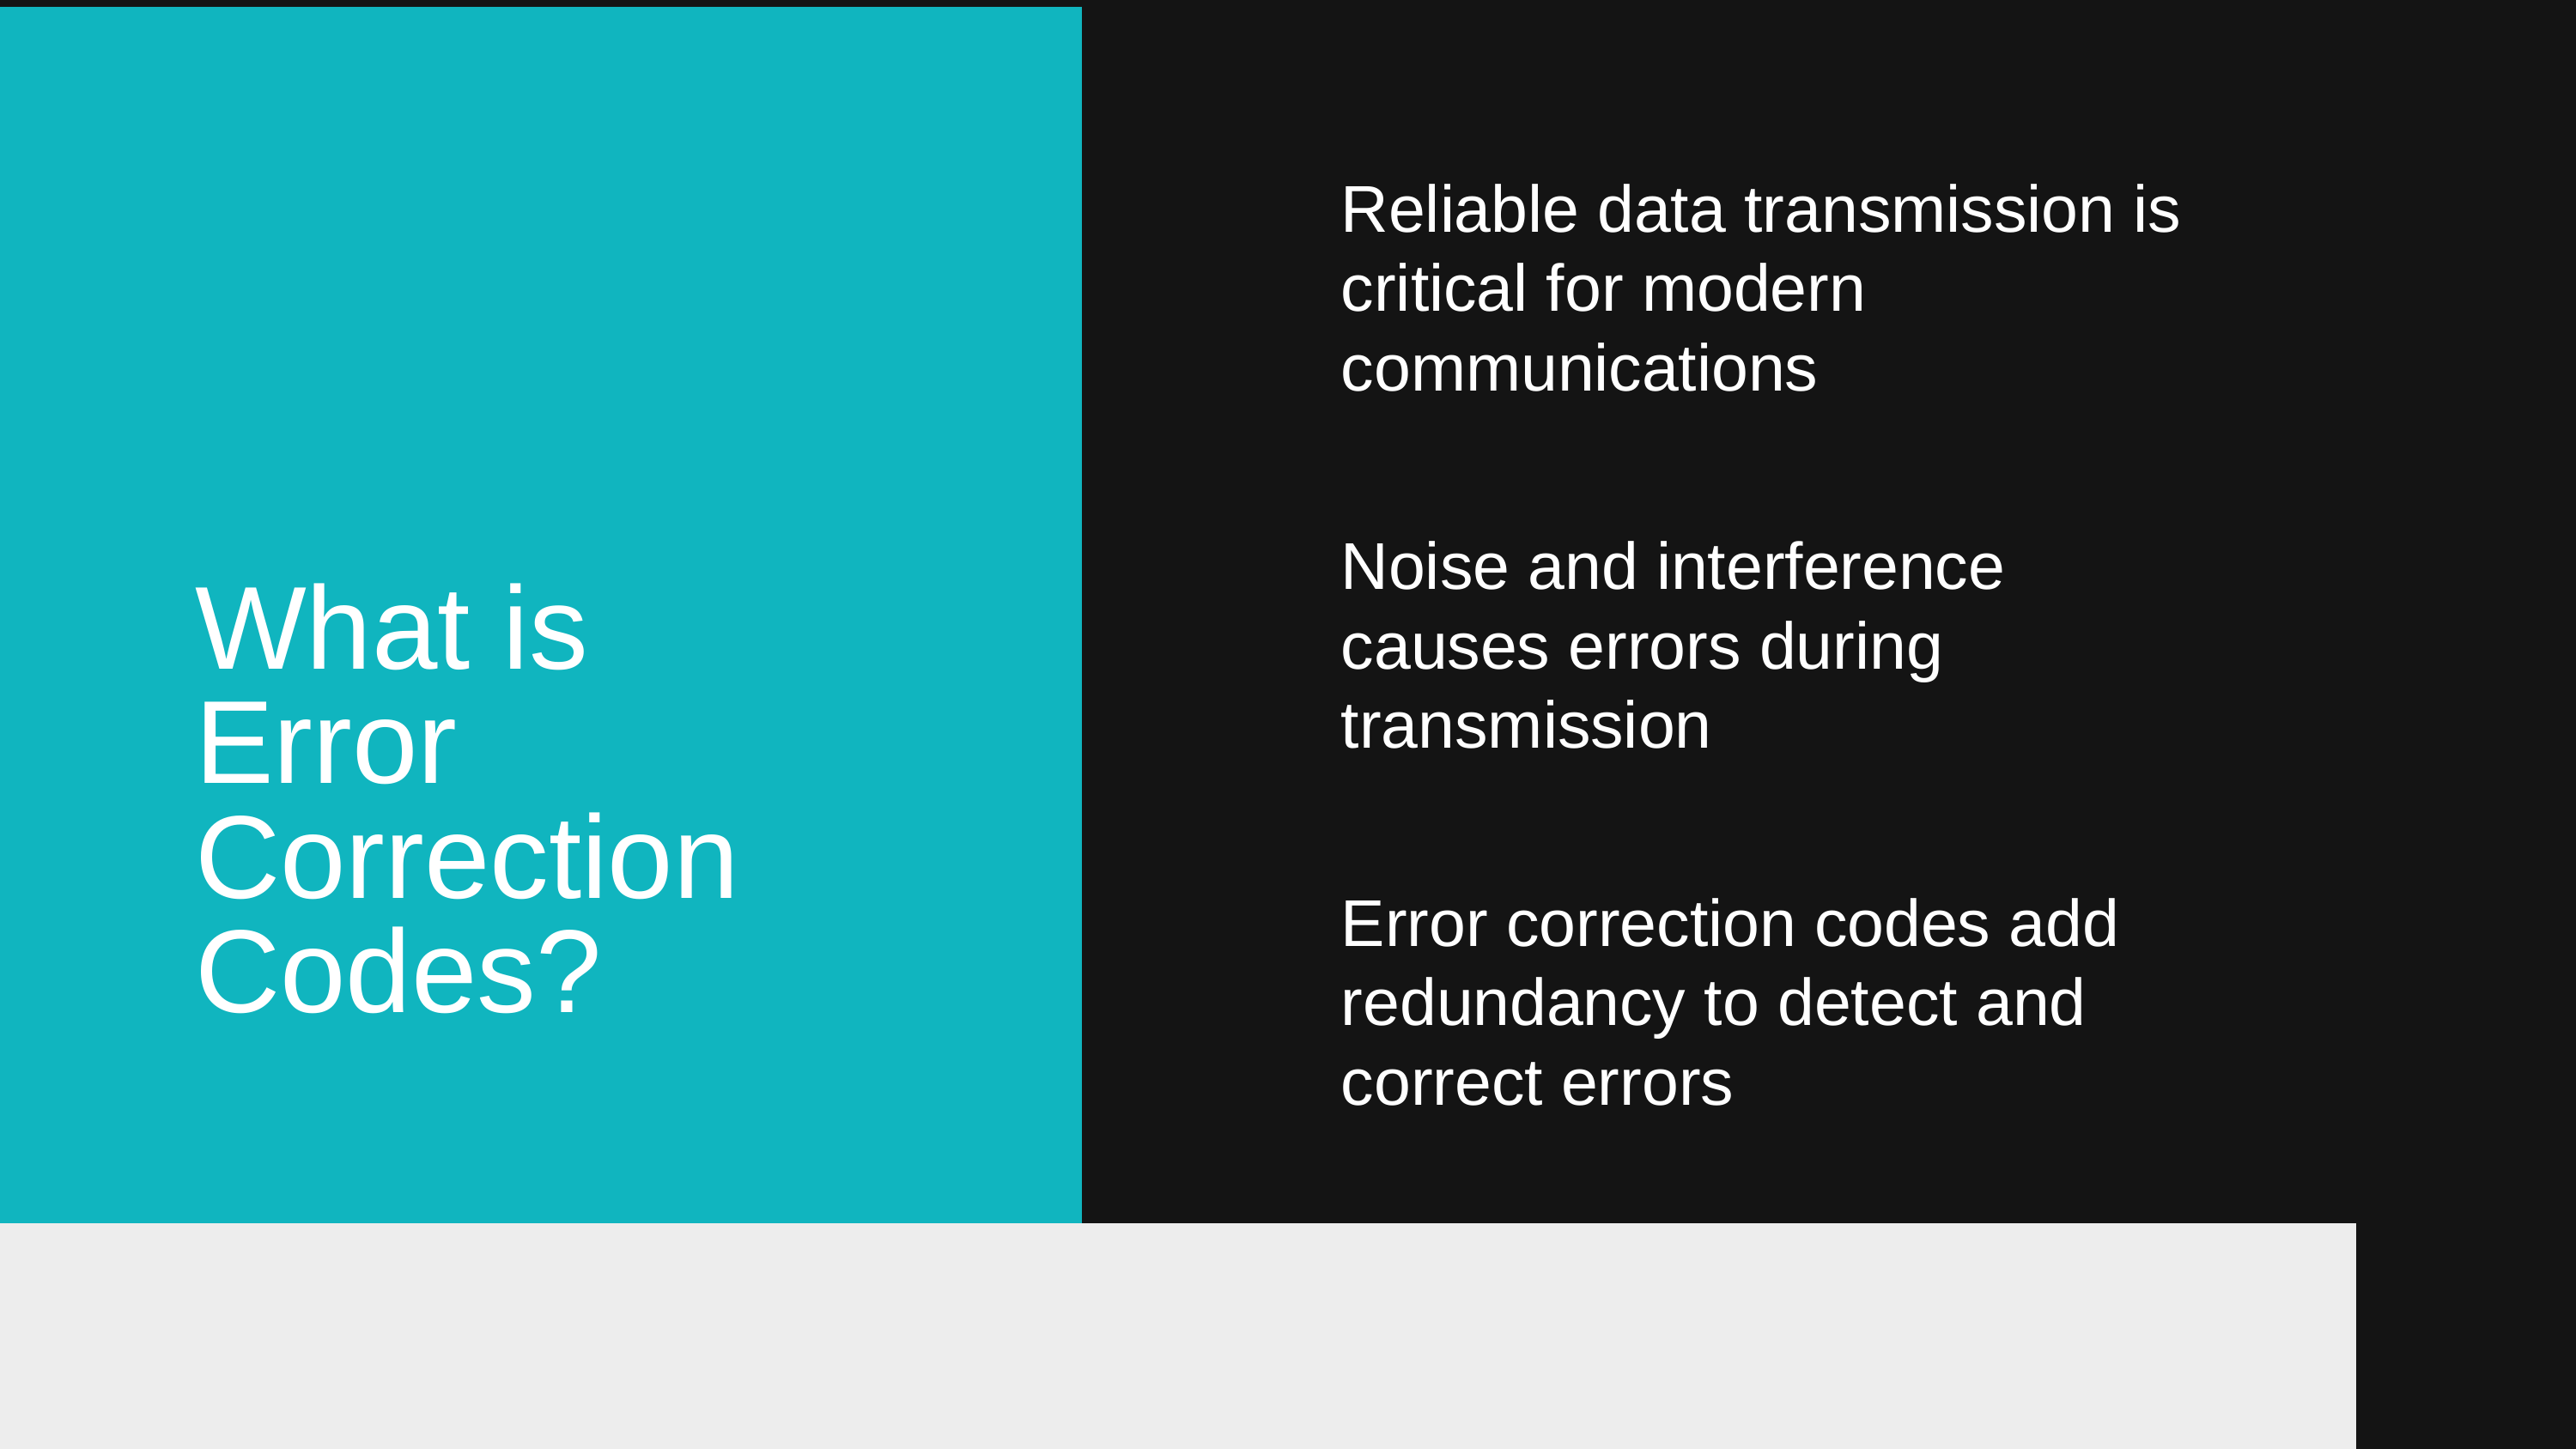

Reliable data transmission is critical for modern communications
Noise and interference causes errors during transmission
Error correction codes add redundancy to detect and correct errors
What is Error Correction Codes?